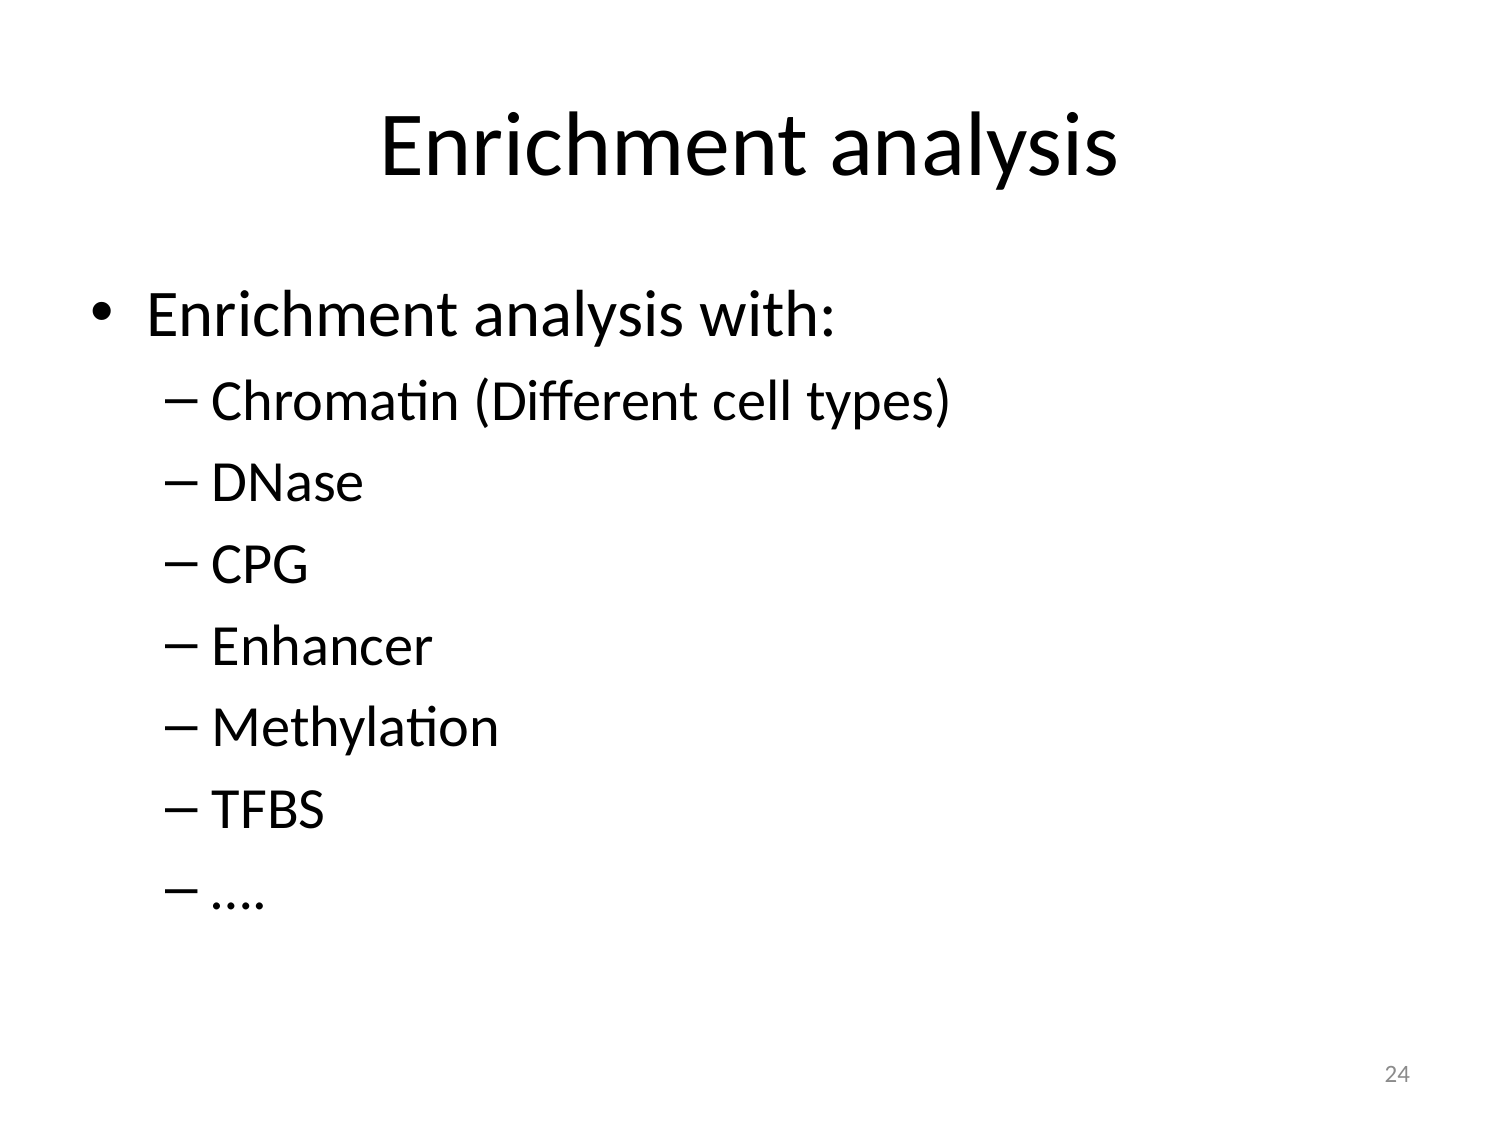

# Enrichment analysis
Enrichment analysis with:
Chromatin (Different cell types)
DNase
CPG
Enhancer
Methylation
TFBS
….

24